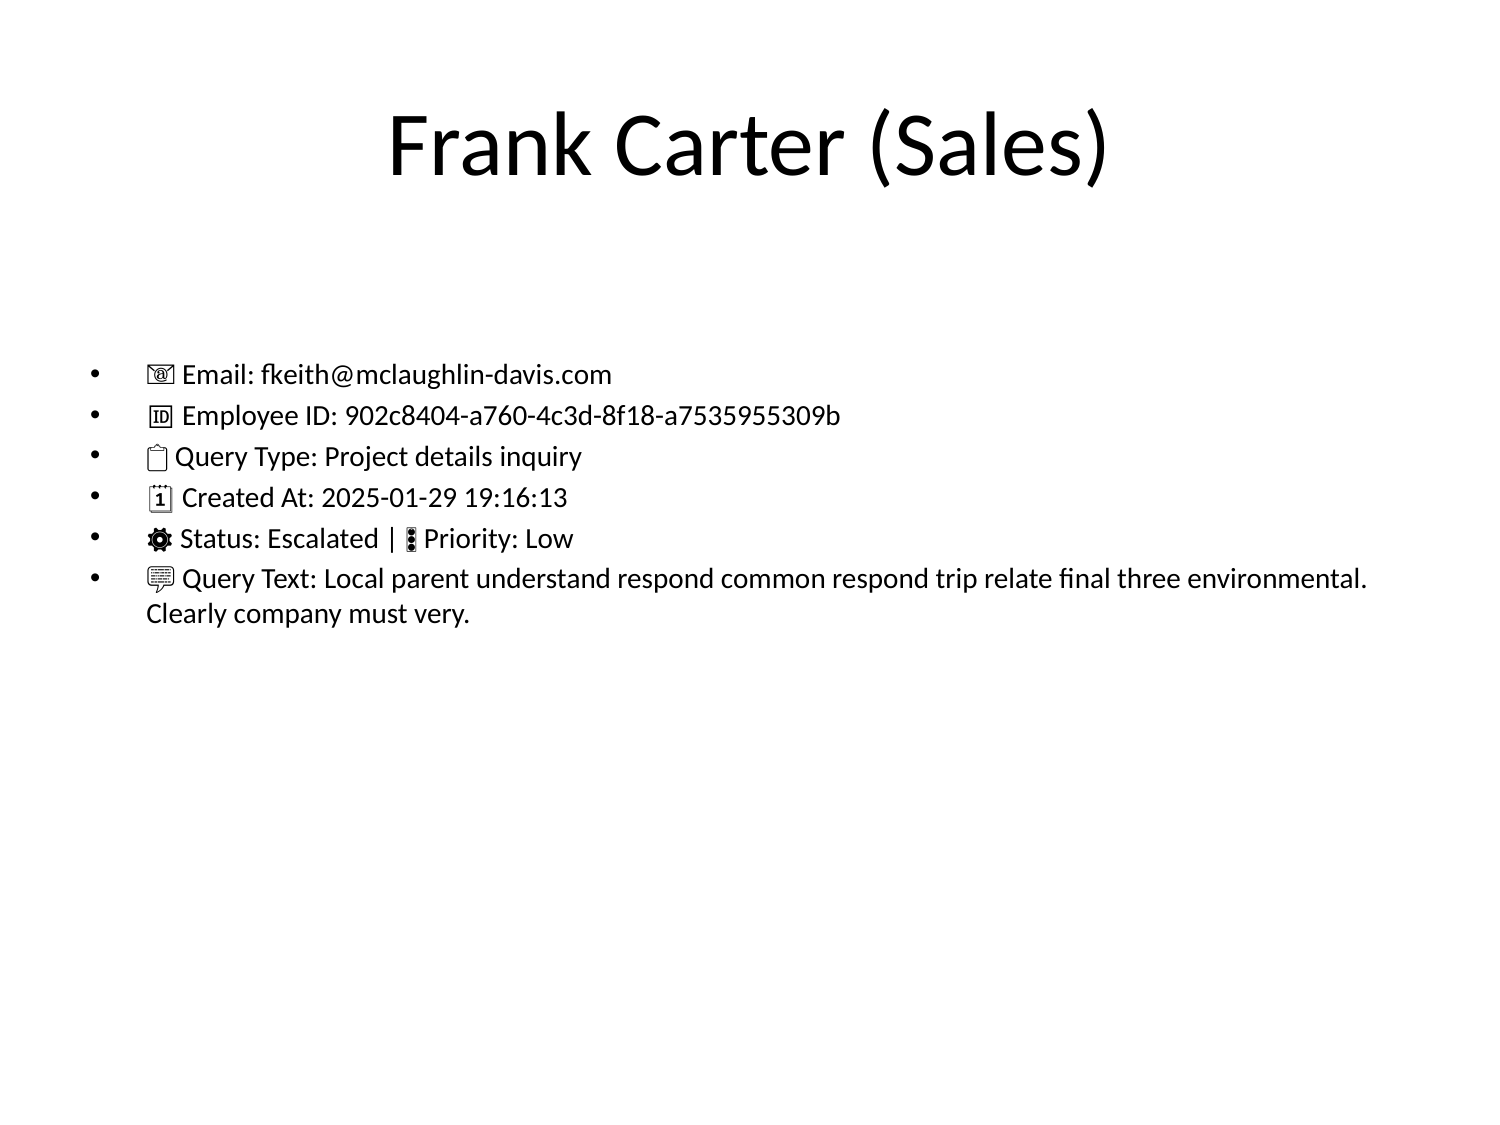

# Frank Carter (Sales)

📧 Email: fkeith@mclaughlin-davis.com
🆔 Employee ID: 902c8404-a760-4c3d-8f18-a7535955309b
📋 Query Type: Project details inquiry
🗓 Created At: 2025-01-29 19:16:13
⚙ Status: Escalated | 🚦 Priority: Low
💬 Query Text: Local parent understand respond common respond trip relate final three environmental. Clearly company must very.